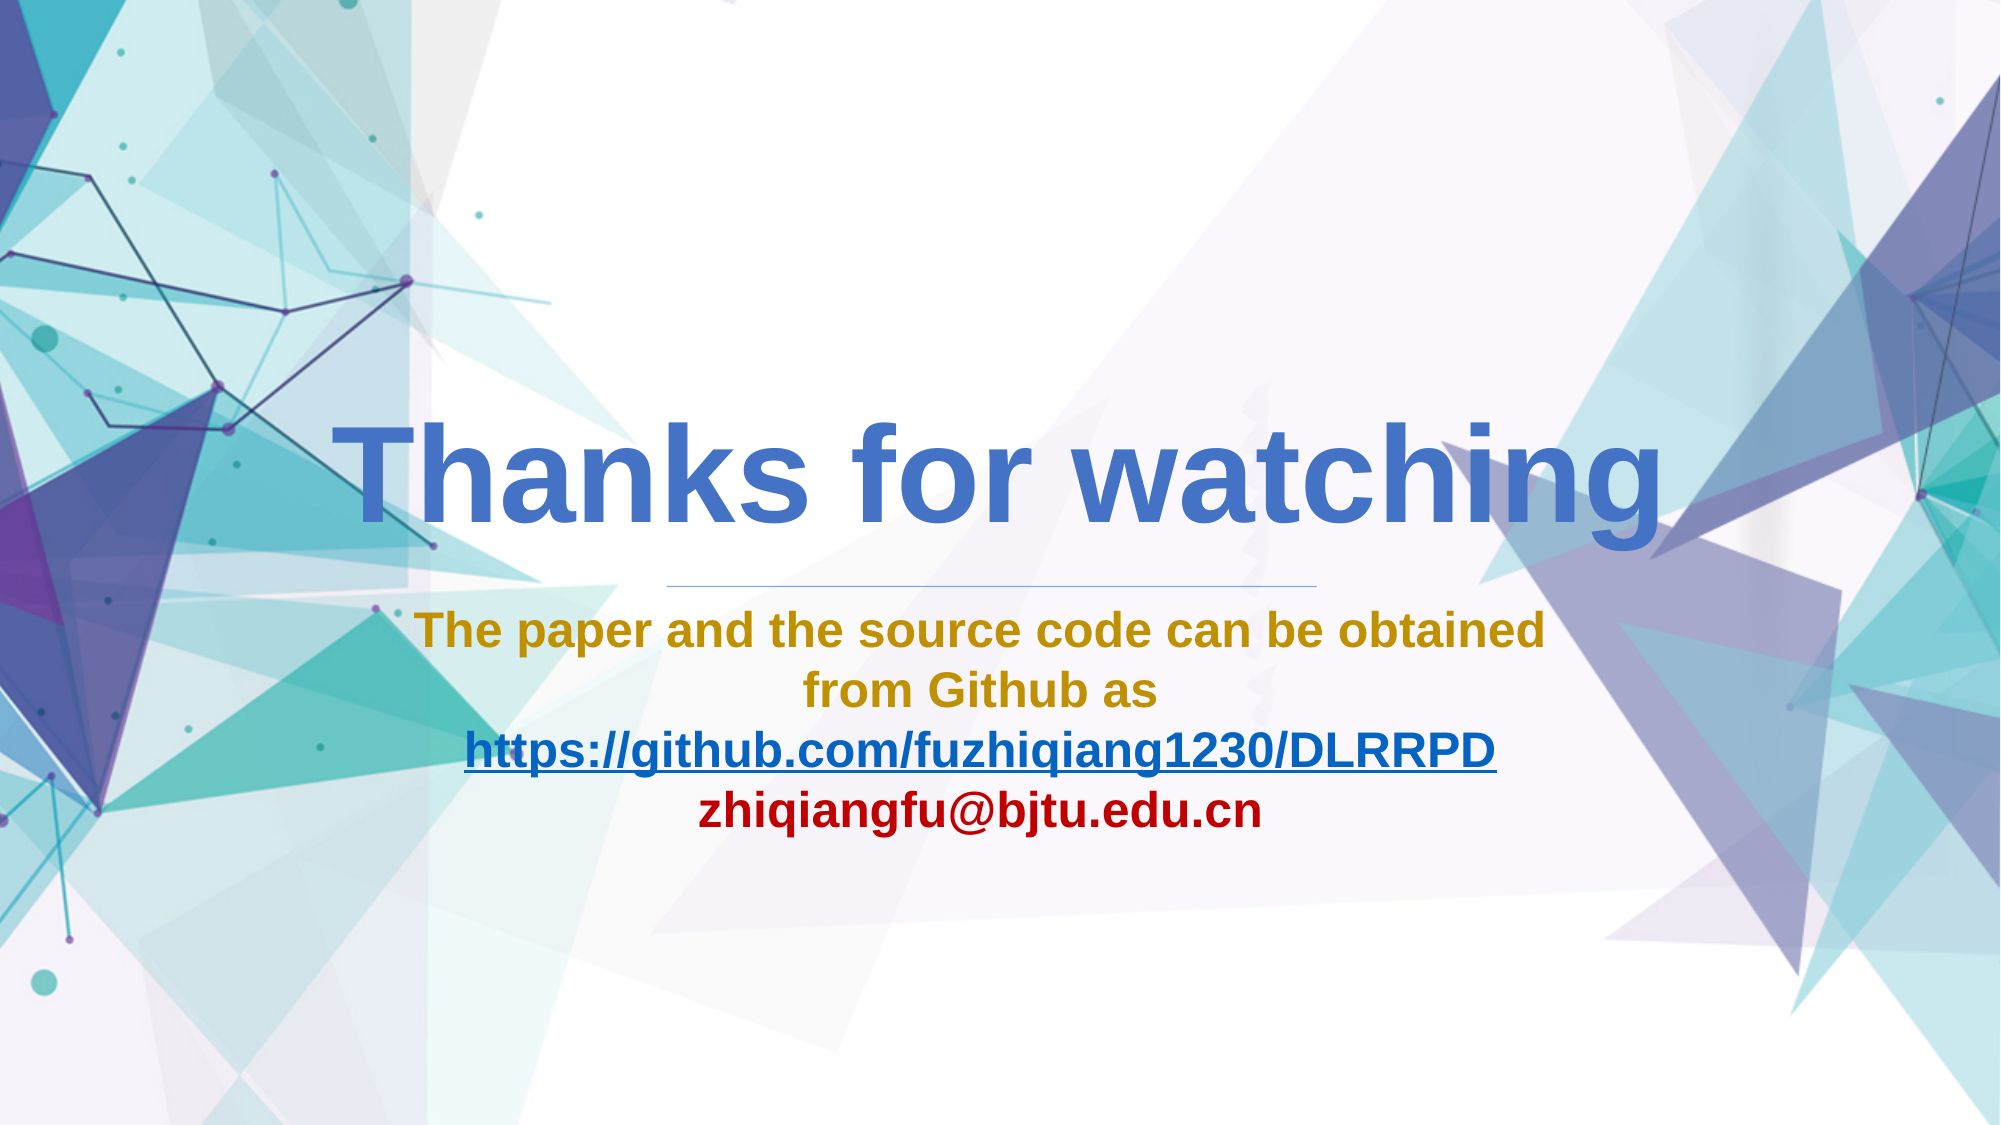

Thanks for watching
The paper and the source code can be obtained from Github as
https://github.com/fuzhiqiang1230/DLRRPD
zhiqiangfu@bjtu.edu.cn